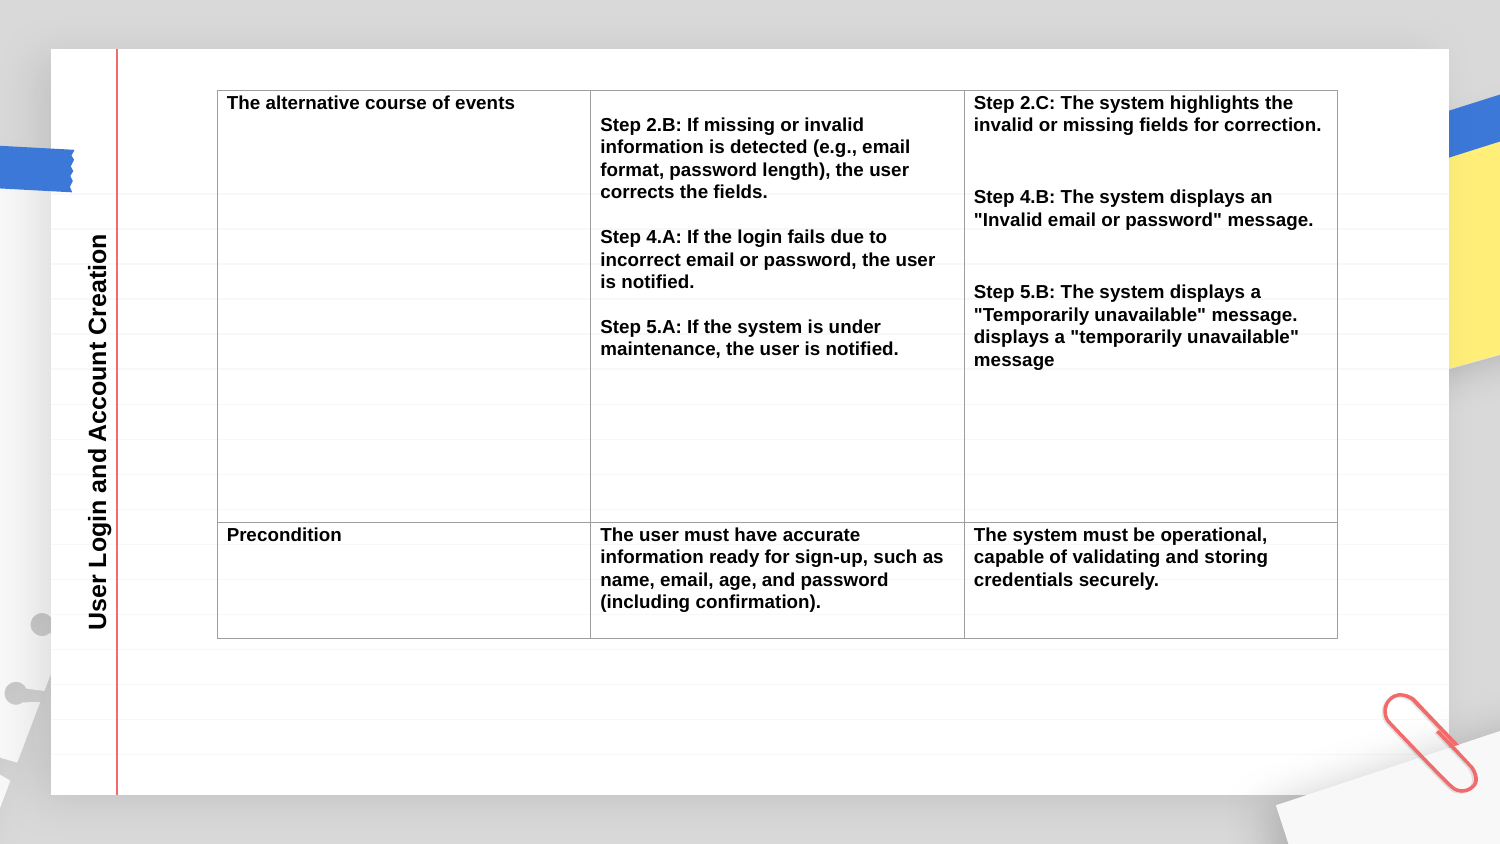

| The alternative course of events | Step 2.B: If missing or invalid information is detected (e.g., email format, password length), the user corrects the fields. Step 4.A: If the login fails due to incorrect email or password, the user is notified. Step 5.A: If the system is under maintenance, the user is notified. | Step 2.C: The system highlights the invalid or missing fields for correction. Step 4.B: The system displays an "Invalid email or password" message. Step 5.B: The system displays a "Temporarily unavailable" message. displays a "temporarily unavailable" message |
| --- | --- | --- |
| Precondition | The user must have accurate information ready for sign-up, such as name, email, age, and password (including confirmation). | The system must be operational, capable of validating and storing credentials securely. |

 User Login and Account Creation